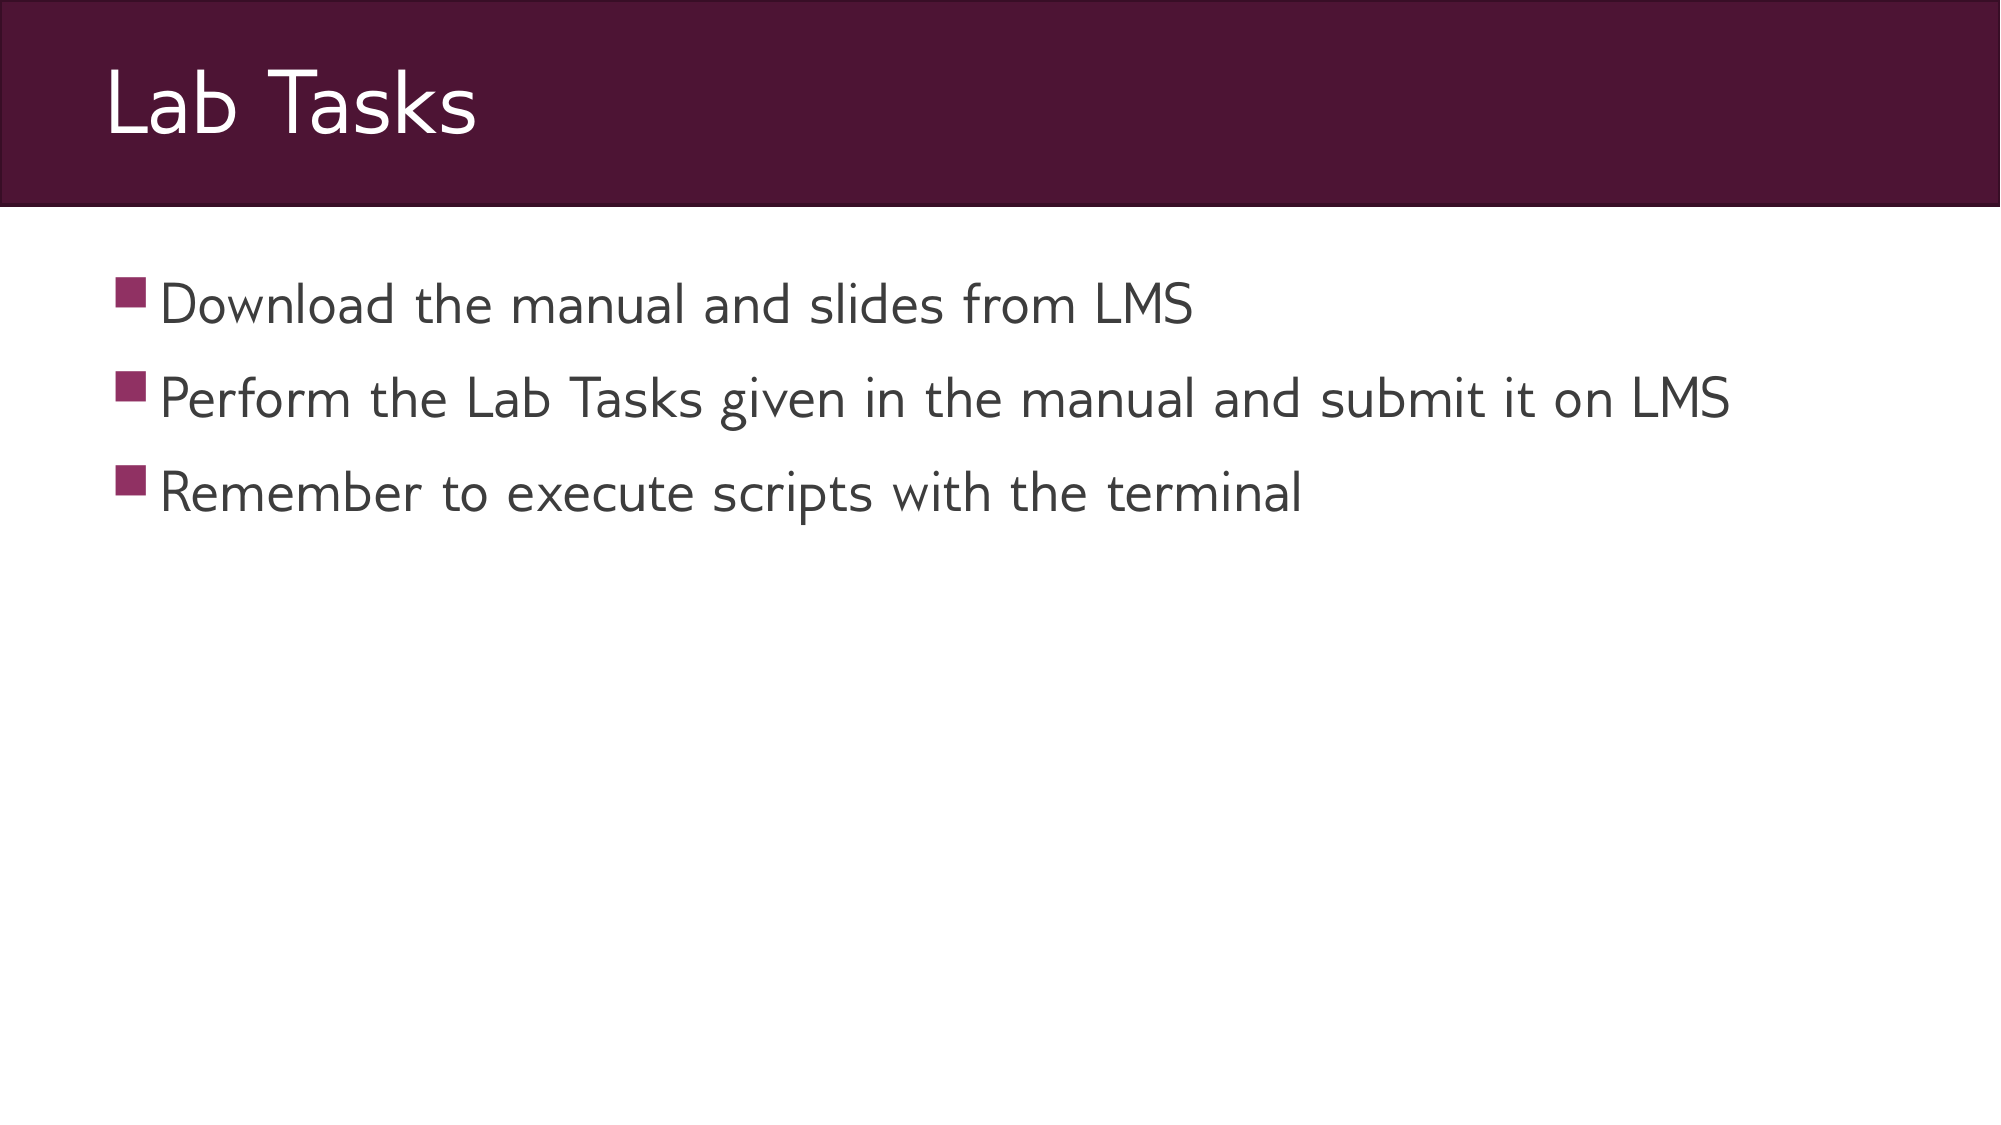

Lab Tasks
Download the manual and slides from LMS
Perform the Lab Tasks given in the manual and submit it on LMS
Remember to execute scripts with the terminal